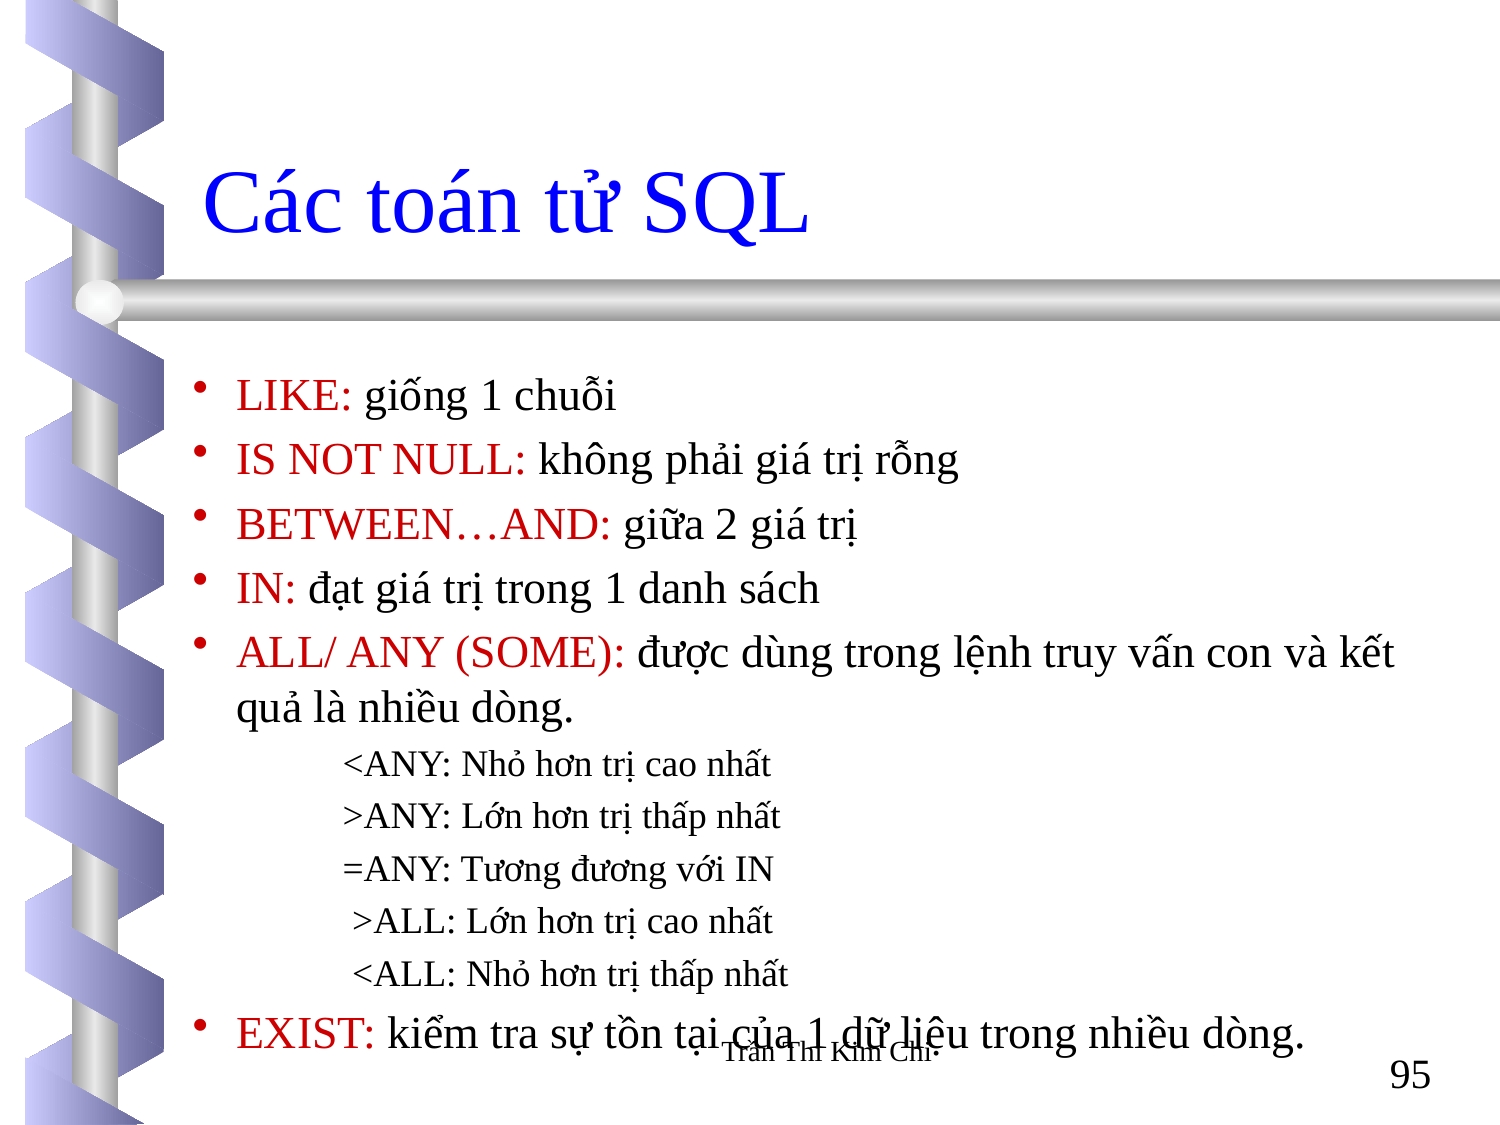

Các toán tử SQL
LIKE: giống 1 chuỗi
IS NOT NULL: không phải giá trị rỗng
BETWEEN…AND: giữa 2 giá trị
IN: đạt giá trị trong 1 danh sách
ALL/ ANY (SOME): được dùng trong lệnh truy vấn con và kết quả là nhiều dòng.
<ANY: Nhỏ hơn trị cao nhất
>ANY: Lớn hơn trị thấp nhất
=ANY: Tương đương với IN
 >ALL: Lớn hơn trị cao nhất
 <ALL: Nhỏ hơn trị thấp nhất
EXIST: kiểm tra sự tồn tại của 1 dữ liệu trong nhiều dòng.
Trần Thi Kim Chi